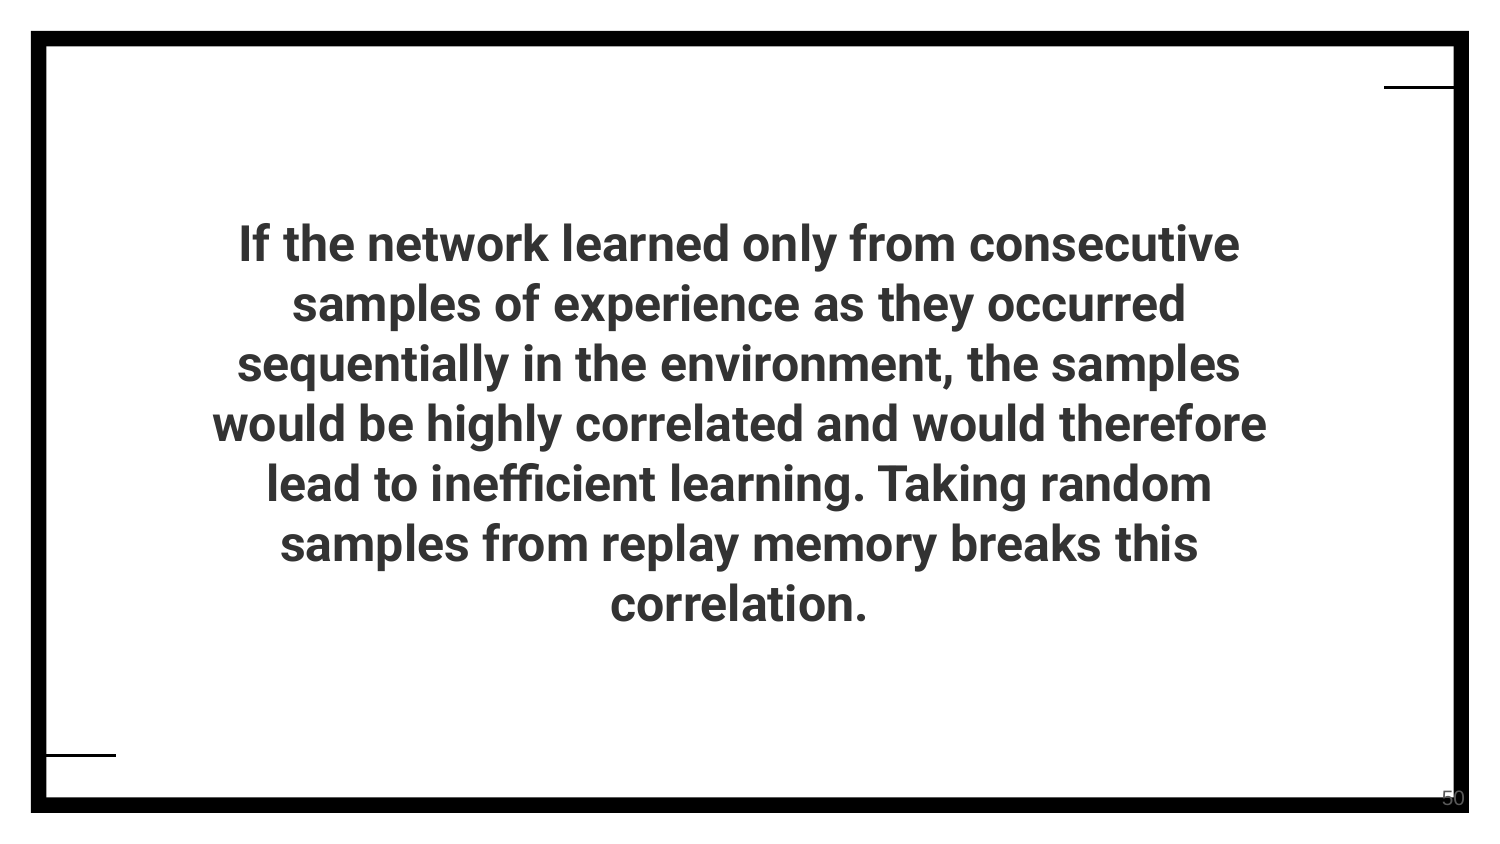

# If the network learned only from consecutive samples of experience as they occurred sequentially in the environment, the samples would be highly correlated and would therefore lead to inefficient learning. Taking random samples from replay memory breaks this correlation.
50